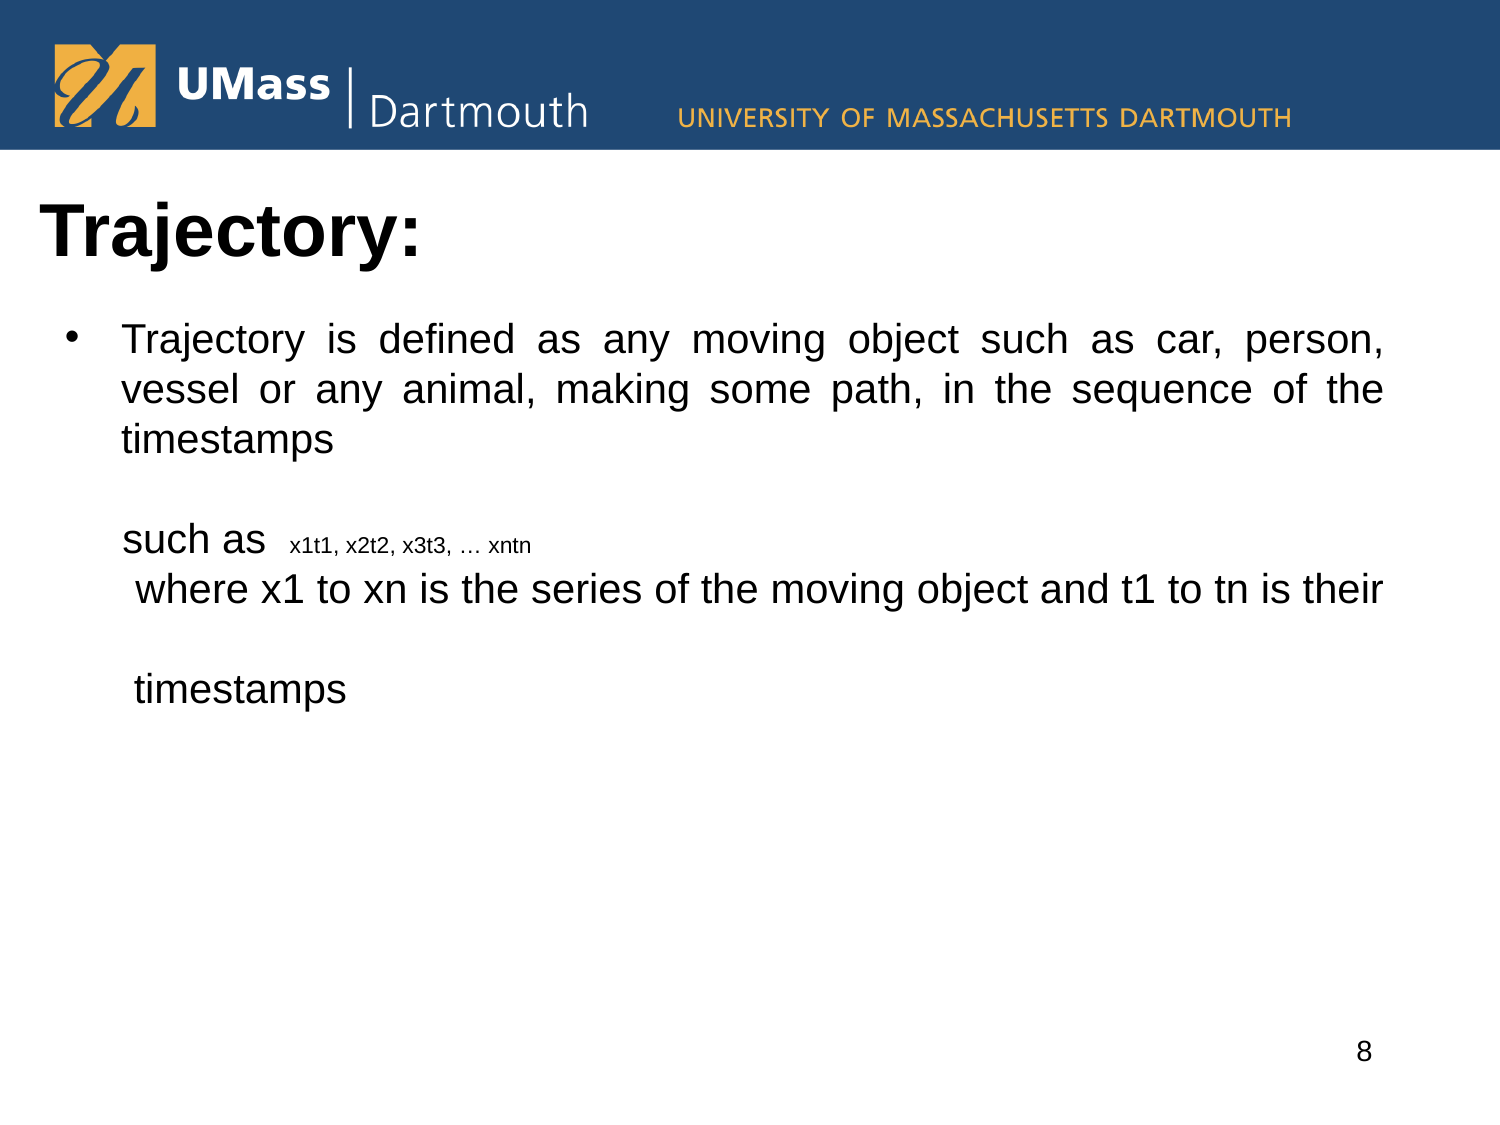

# Trajectory:
Trajectory is defined as any moving object such as car, person, vessel or any animal, making some path, in the sequence of the timestamps

     such as  x1t1, x2t2, x3t3, … xntn
      where x1 to xn is the series of the moving object and t1 to tn is their
      timestamps
8